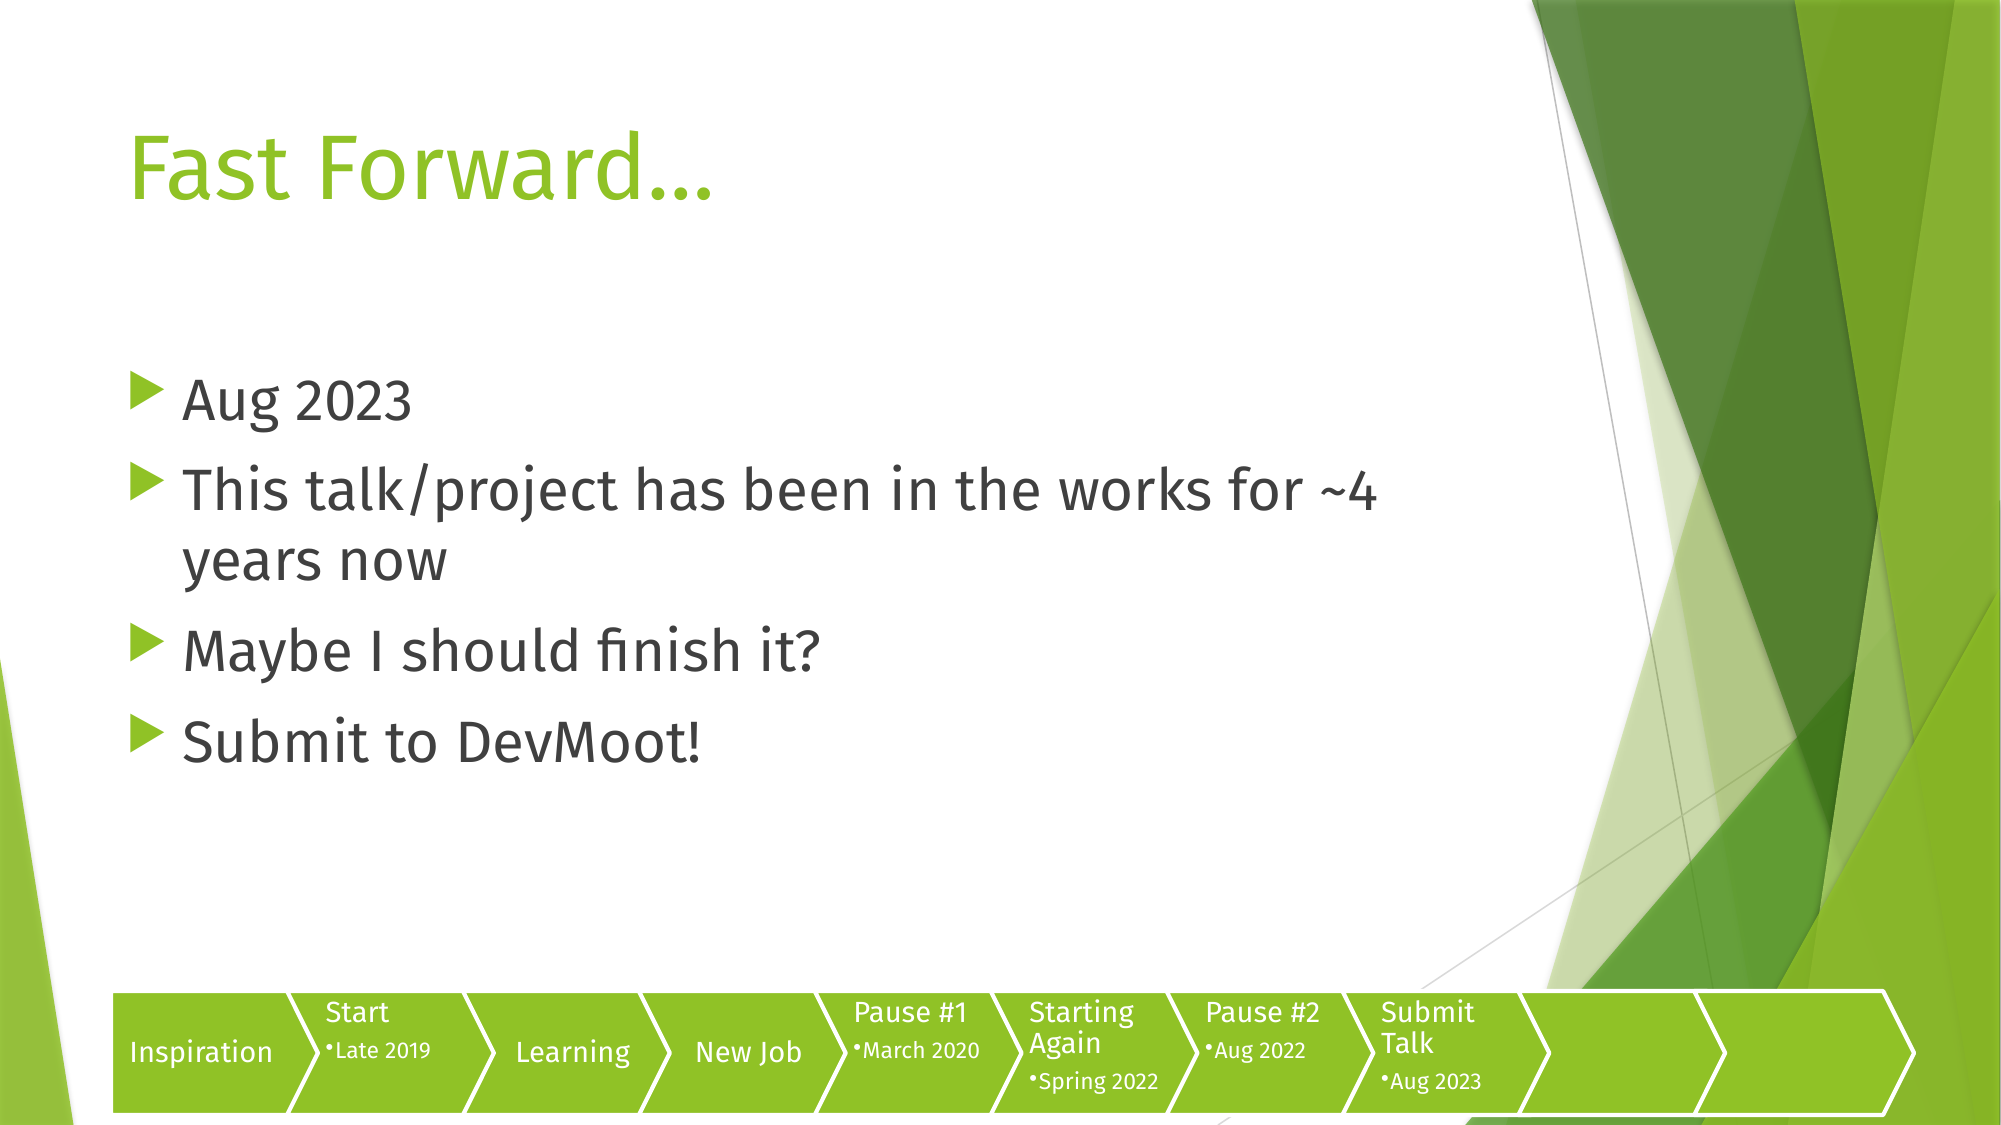

# Fast Forward…
Aug 2023
This talk/project has been in the works for ~4 years now
Maybe I should finish it?
Submit to DevMoot!
Inspiration
Start
Late 2019
Learning
New Job
Pause #1
March 2020
Starting Again
Spring 2022
Pause #2
Aug 2022
Submit Talk
Aug 2023